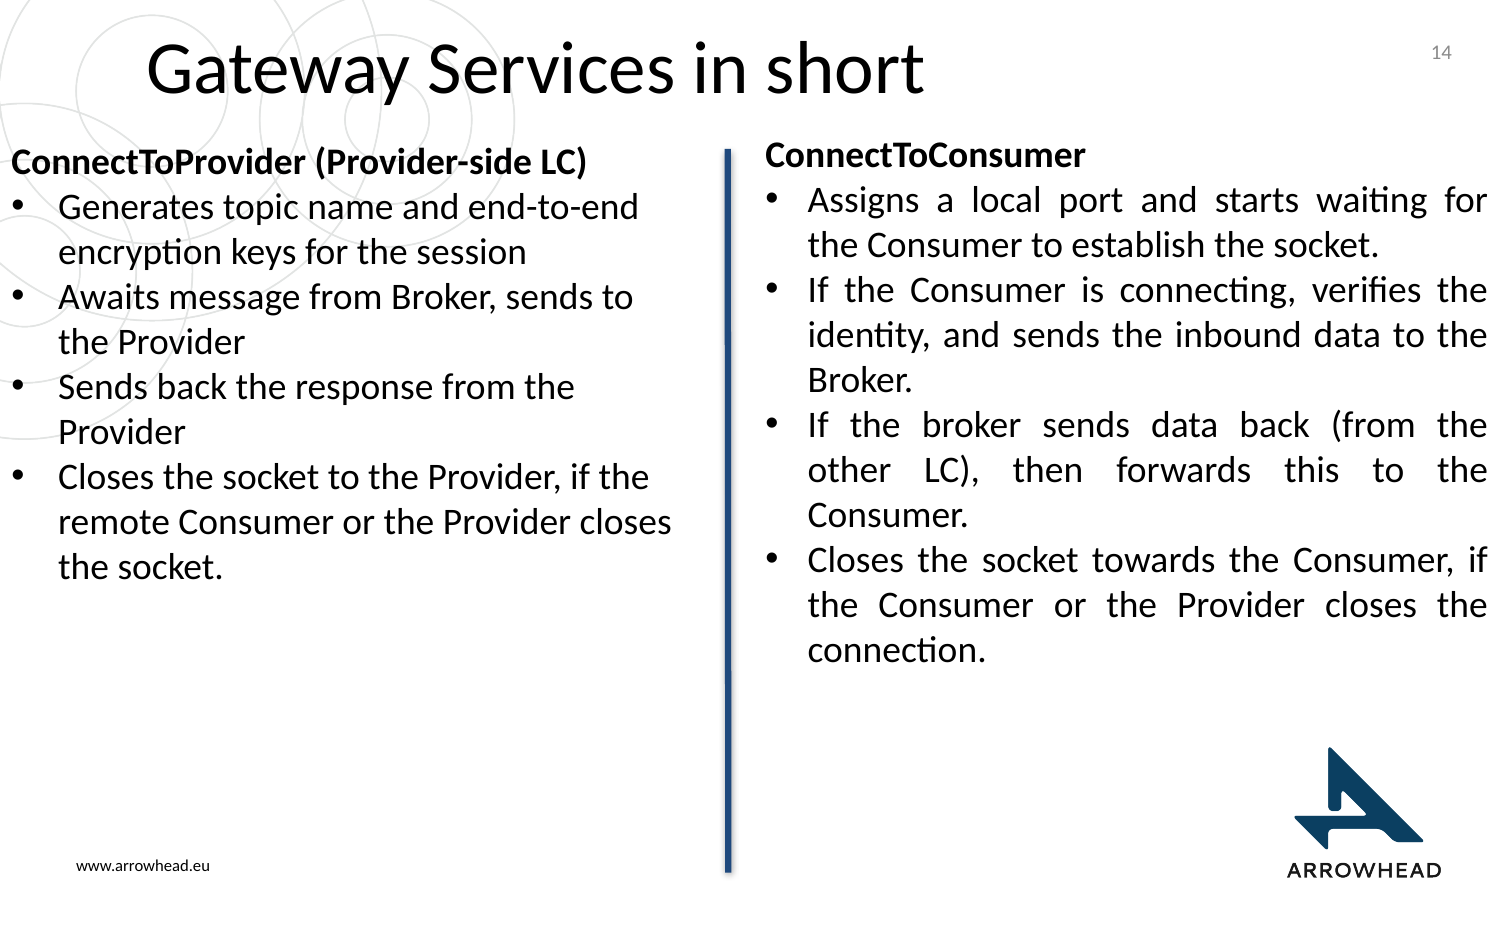

# Gateway Services in short
14
ConnectToProvider (Provider-side LC)
Generates topic name and end-to-end encryption keys for the session
Awaits message from Broker, sends to the Provider
Sends back the response from the Provider
Closes the socket to the Provider, if the remote Consumer or the Provider closes the socket.
ConnectToConsumer
Assigns a local port and starts waiting for the Consumer to establish the socket.
If the Consumer is connecting, verifies the identity, and sends the inbound data to the Broker.
If the broker sends data back (from the other LC), then forwards this to the Consumer.
Closes the socket towards the Consumer, if the Consumer or the Provider closes the connection.